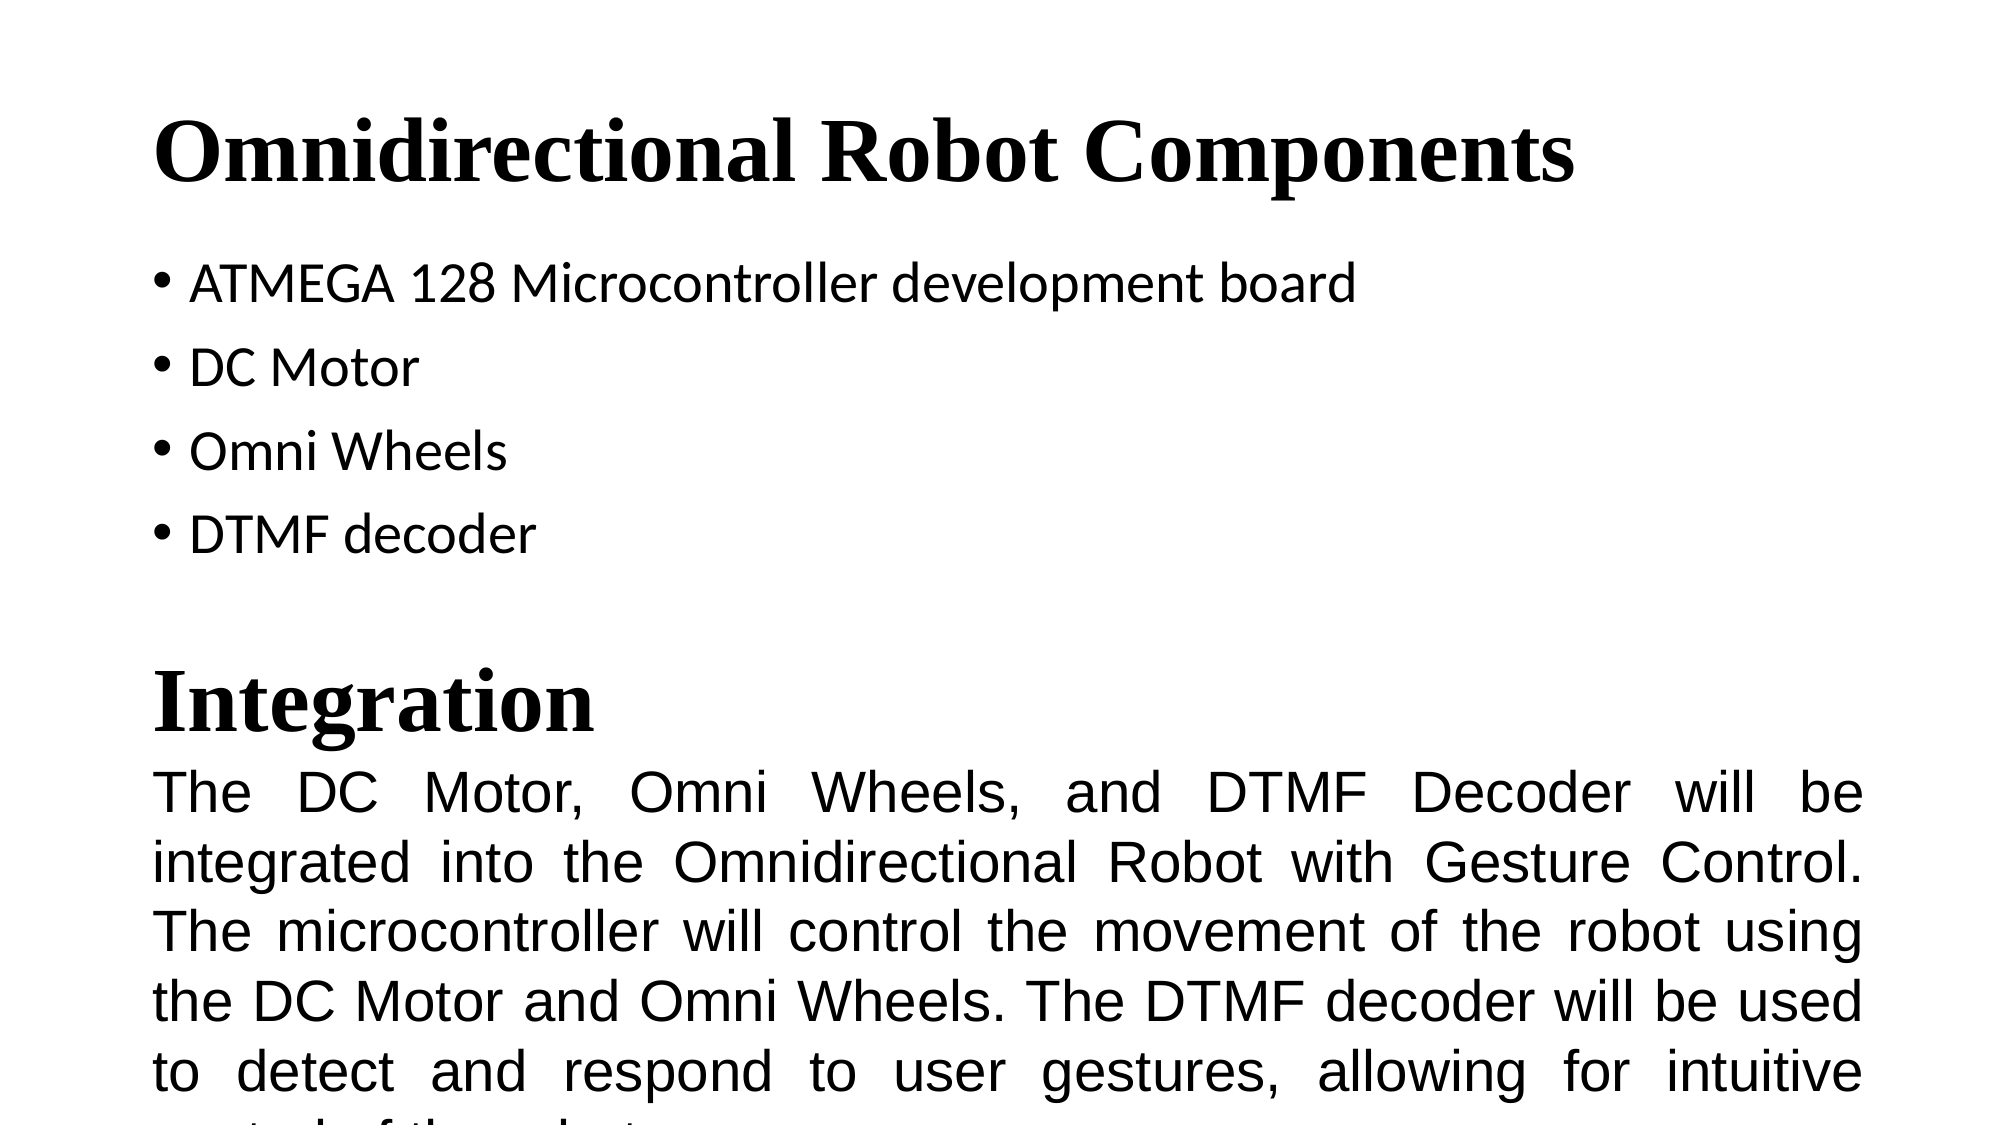

# Omnidirectional Robot Components
ATMEGA 128 Microcontroller development board
DC Motor
Omni Wheels
DTMF decoder
Integration
The DC Motor, Omni Wheels, and DTMF Decoder will be integrated into the Omnidirectional Robot with Gesture Control. The microcontroller will control the movement of the robot using the DC Motor and Omni Wheels. The DTMF decoder will be used to detect and respond to user gestures, allowing for intuitive control of the robot.